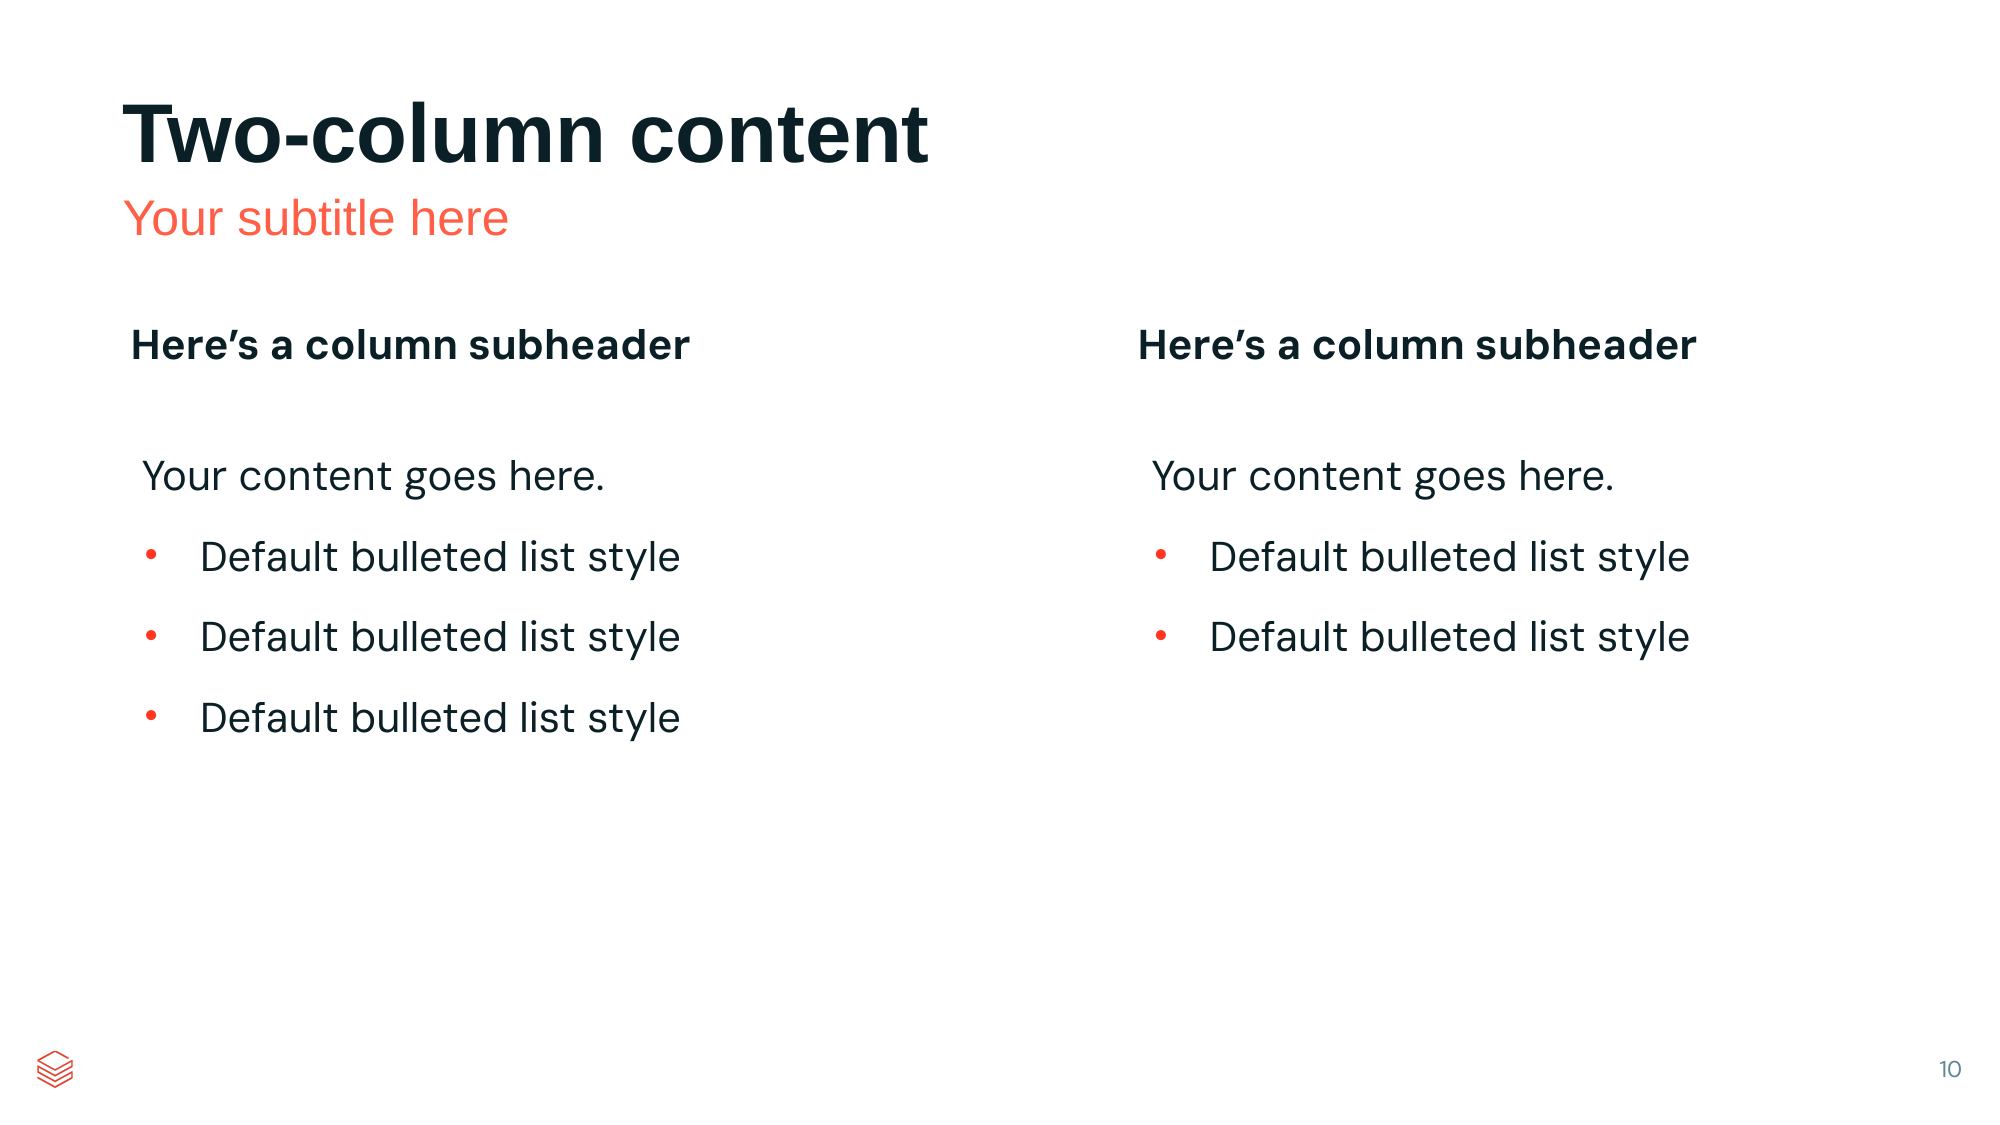

# Two-column content
Your subtitle here
Here’s a column subheader
Here’s a column subheader
Your content goes here.
Default bulleted list style
Default bulleted list style
Default bulleted list style

Your content goes here.
Default bulleted list style
Default bulleted list style
10